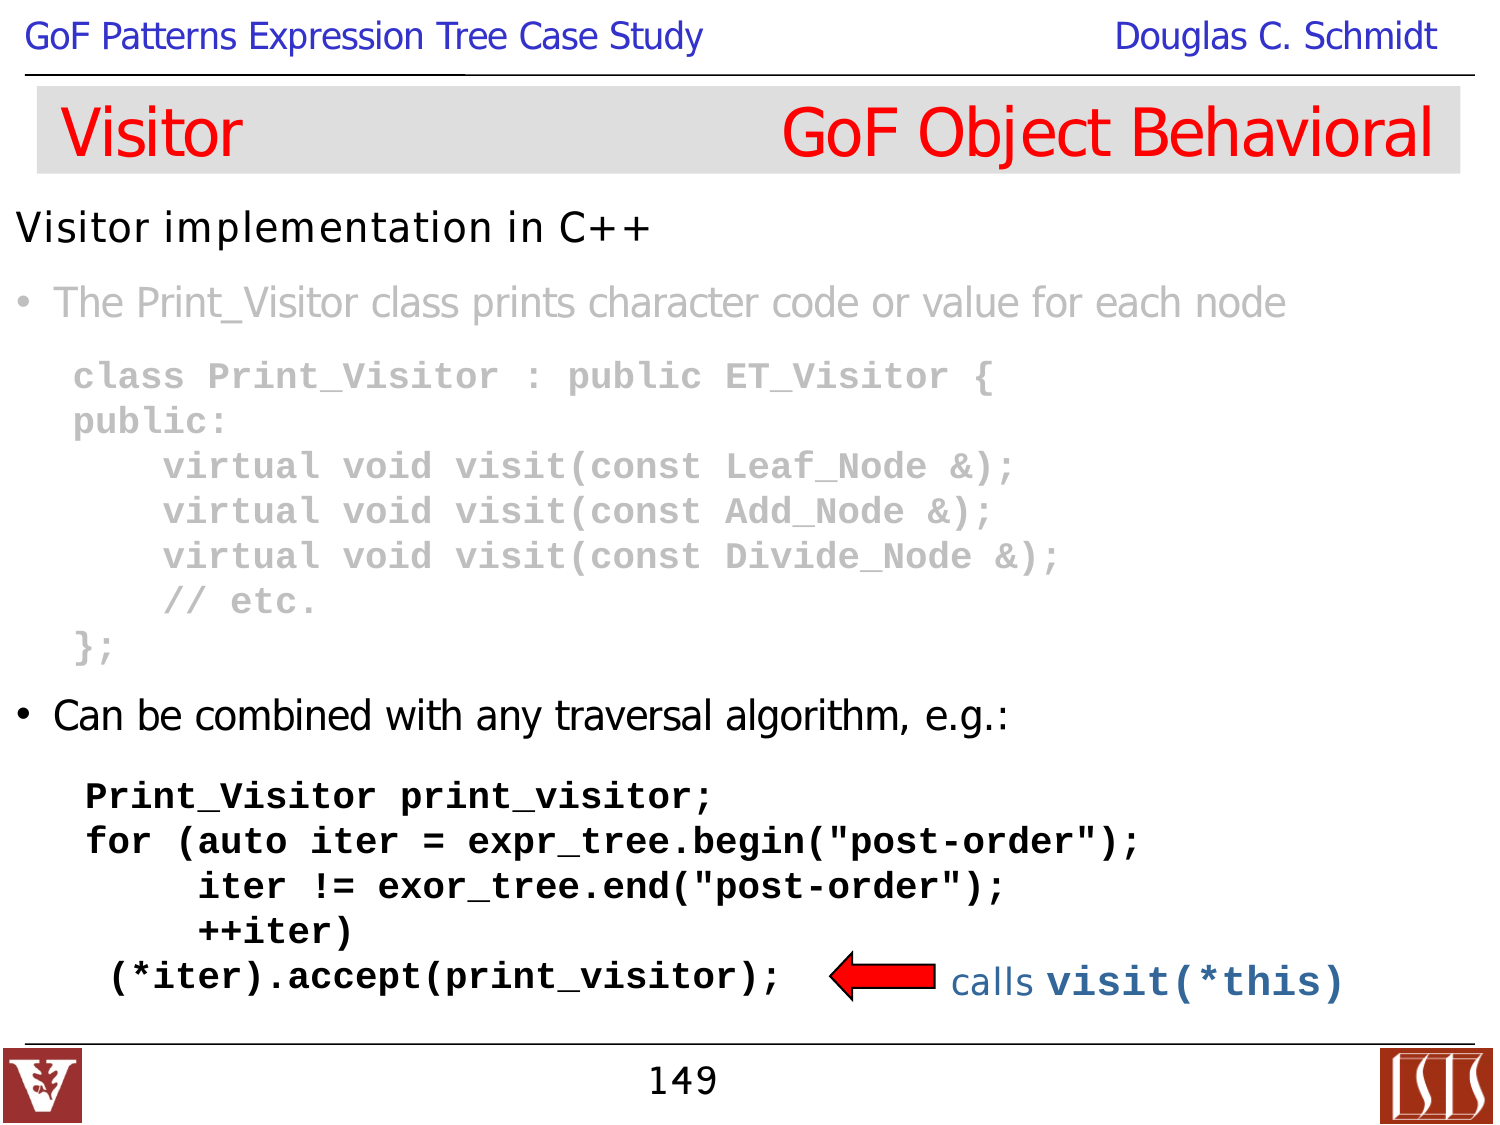

# Visitor                          GoF Object Behavioral
Visitor implementation in C++
The Print_Visitor class prints character code or value for each node

Can be combined with any traversal algorithm, e.g.:
class Print_Visitor : public ET_Visitor {
public:
    virtual void visit(const Leaf_Node &);
    virtual void visit(const Add_Node &);
    virtual void visit(const Divide_Node &);
    // etc.
};
Print_Visitor print_visitor;
for (auto iter = expr_tree.begin("post-order");
     iter != exor_tree.end("post-order");
     ++iter)
 (*iter).accept(print_visitor);
calls visit(*this)